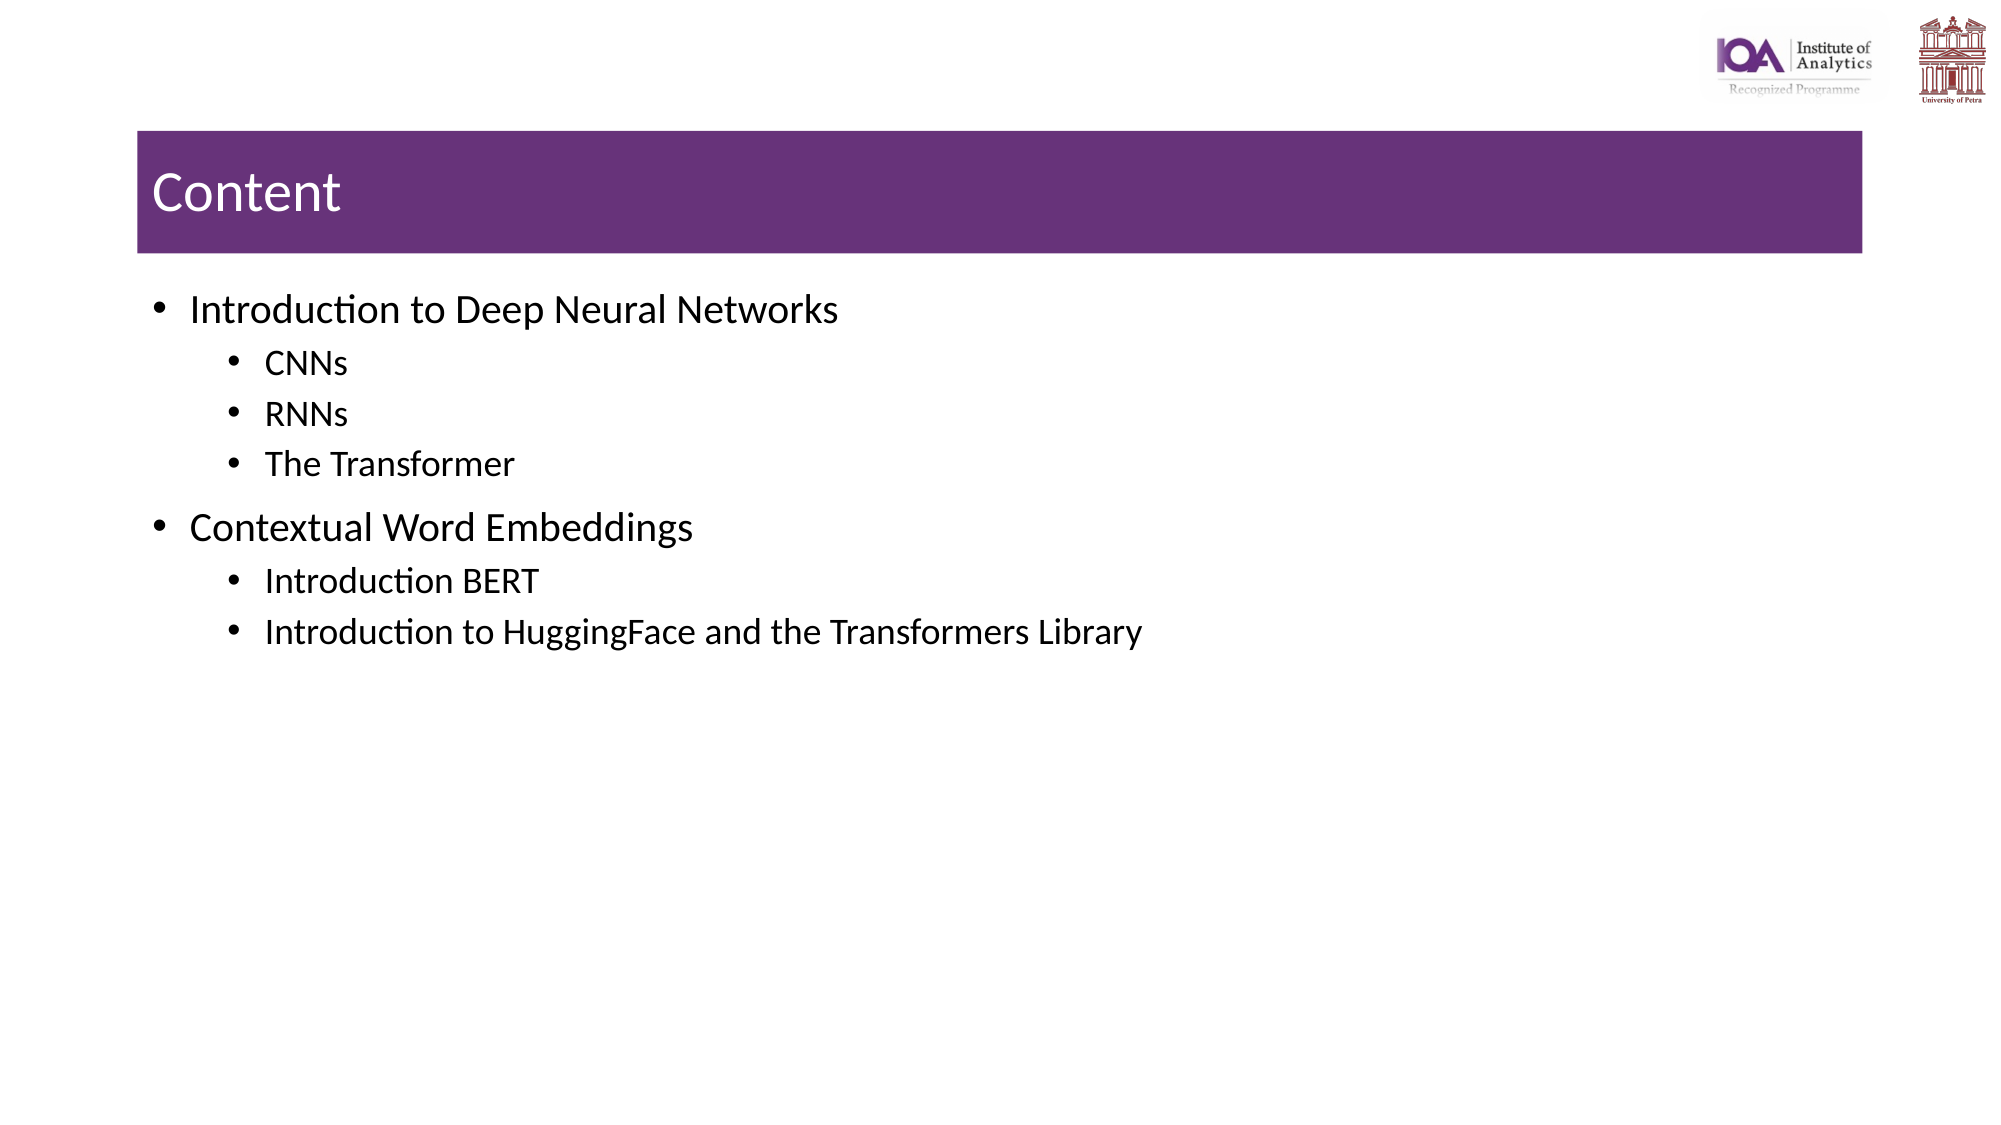

# Content
Introduction to Deep Neural Networks
CNNs
RNNs
The Transformer
Contextual Word Embeddings
Introduction BERT
Introduction to HuggingFace and the Transformers Library